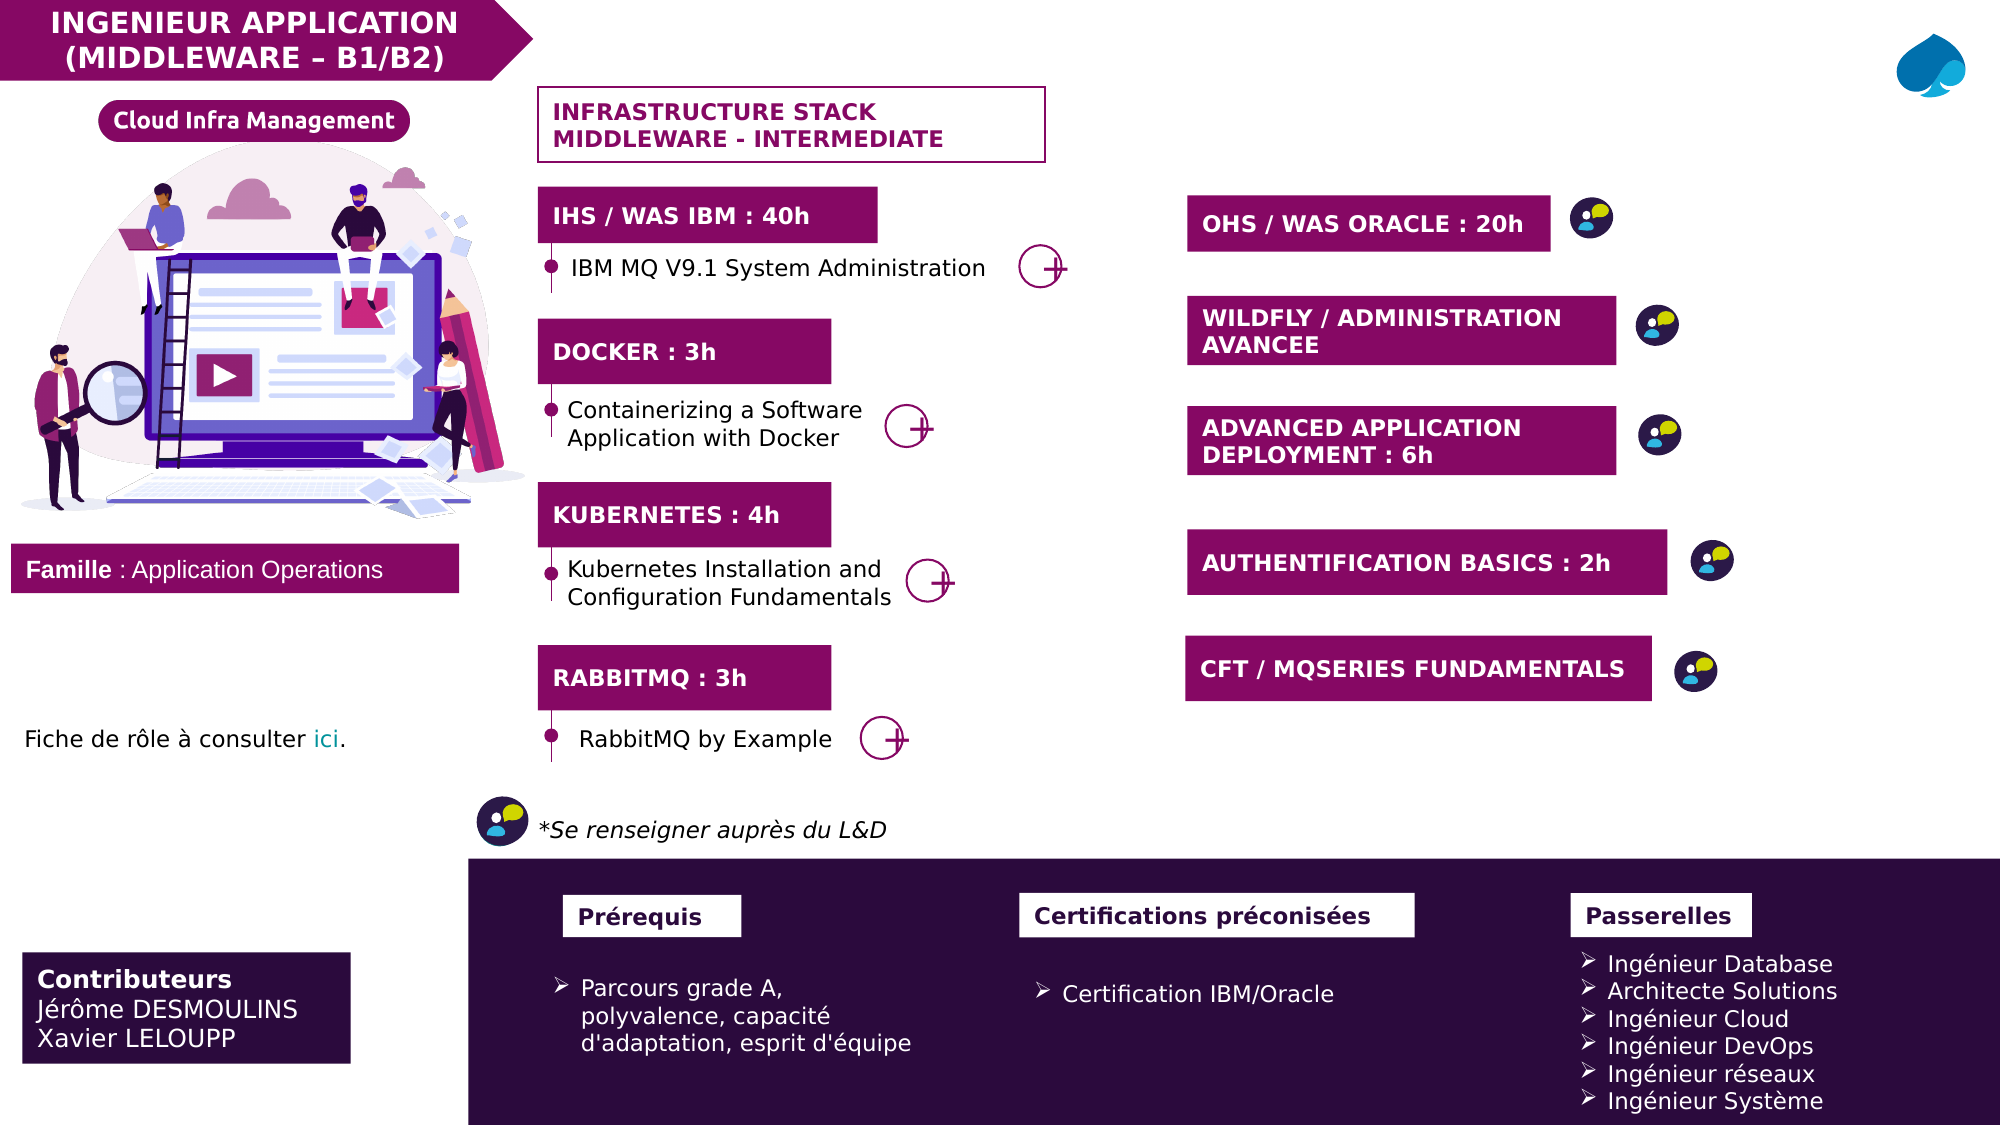

INGENIEUR APPLICATION (MIDDLEWARE – B1/B2)
INFRASTRUCTURE STACK MIDDLEWARE - INTERMEDIATE
IHS / WAS IBM : 40h

OHS / WAS ORACLE : 20h
+
IBM MQ V9.1 System Administration

WILDFLY / ADMINISTRATION AVANCEE

DOCKER : 3h
Containerizing a Software Application with Docker

+
ADVANCED APPLICATION DEPLOYMENT : 6h

KUBERNETES : 4h
AUTHENTIFICATION BASICS : 2h

Kubernetes Installation and Configuration Fundamentals
+

CFT / MQSERIES FUNDAMENTALS
RABBITMQ : 3h

Fiche de rôle à consulter ici.
RabbitMQ by Example
+

L
*Se renseigner auprès du L&D

Certifications préconisées
Passerelles
Prérequis
Ingénieur Database
Architecte Solutions
Ingénieur Cloud
Ingénieur DevOps
Ingénieur réseaux
Ingénieur Système
Contributeurs
Jérôme DESMOULINS
Xavier LELOUPP
Parcours grade A, polyvalence, capacité d'adaptation, esprit d'équipe
Certification IBM/Oracle